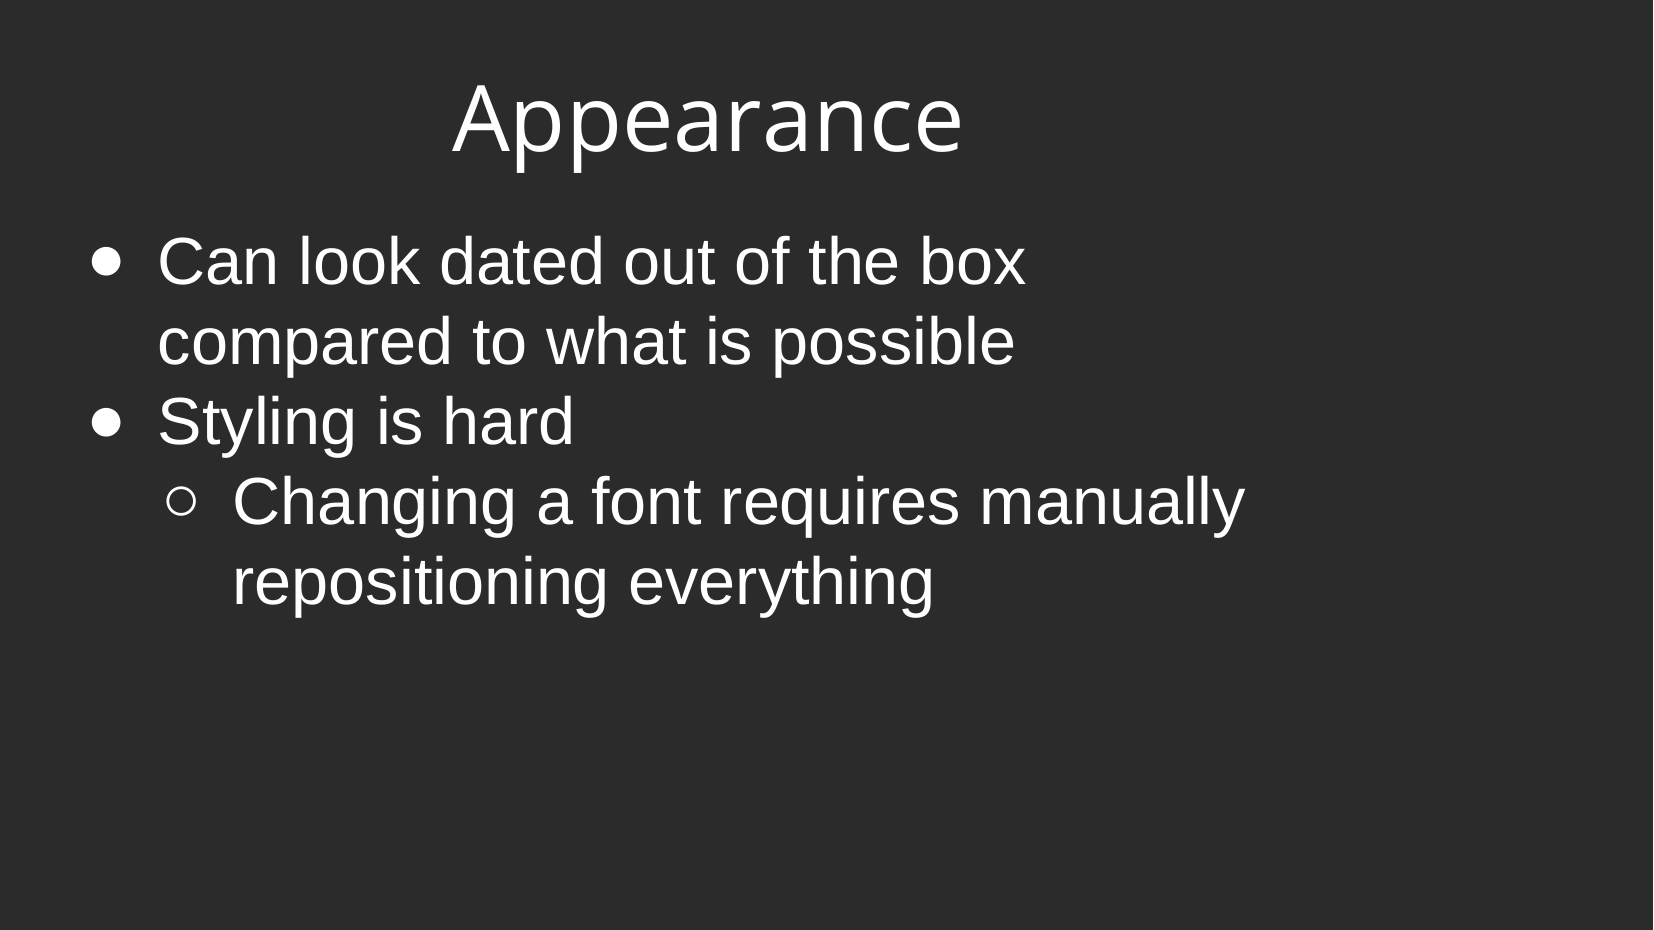

# Appearance
Can look dated out of the box compared to what is possible
Styling is hard
Changing a font requires manually repositioning everything